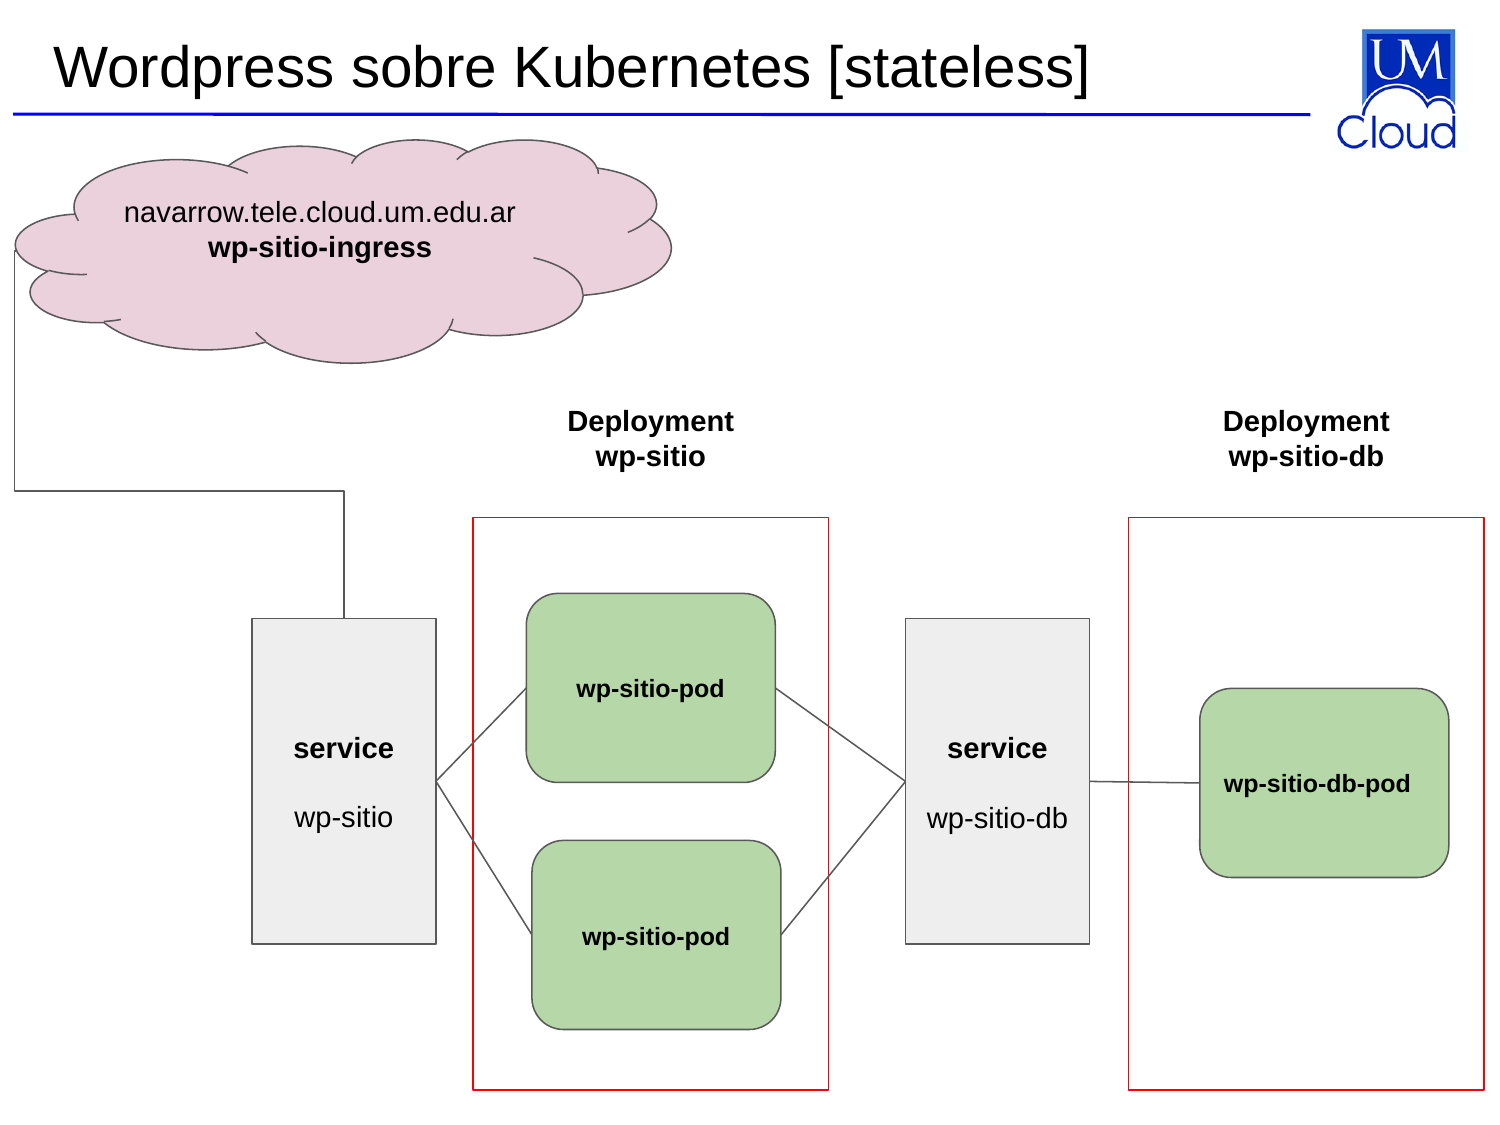

# Wordpress sobre Kubernetes [stateless]

navarrow.tele.cloud.um.edu.ar
wp-sitio-ingress

Deployment
wp-sitio

Deployment
wp-sitio-db

wp-sitio-pod
service

wp-sitio
service

wp-sitio-db
wp-sitio-db-pod
wp-sitio-pod